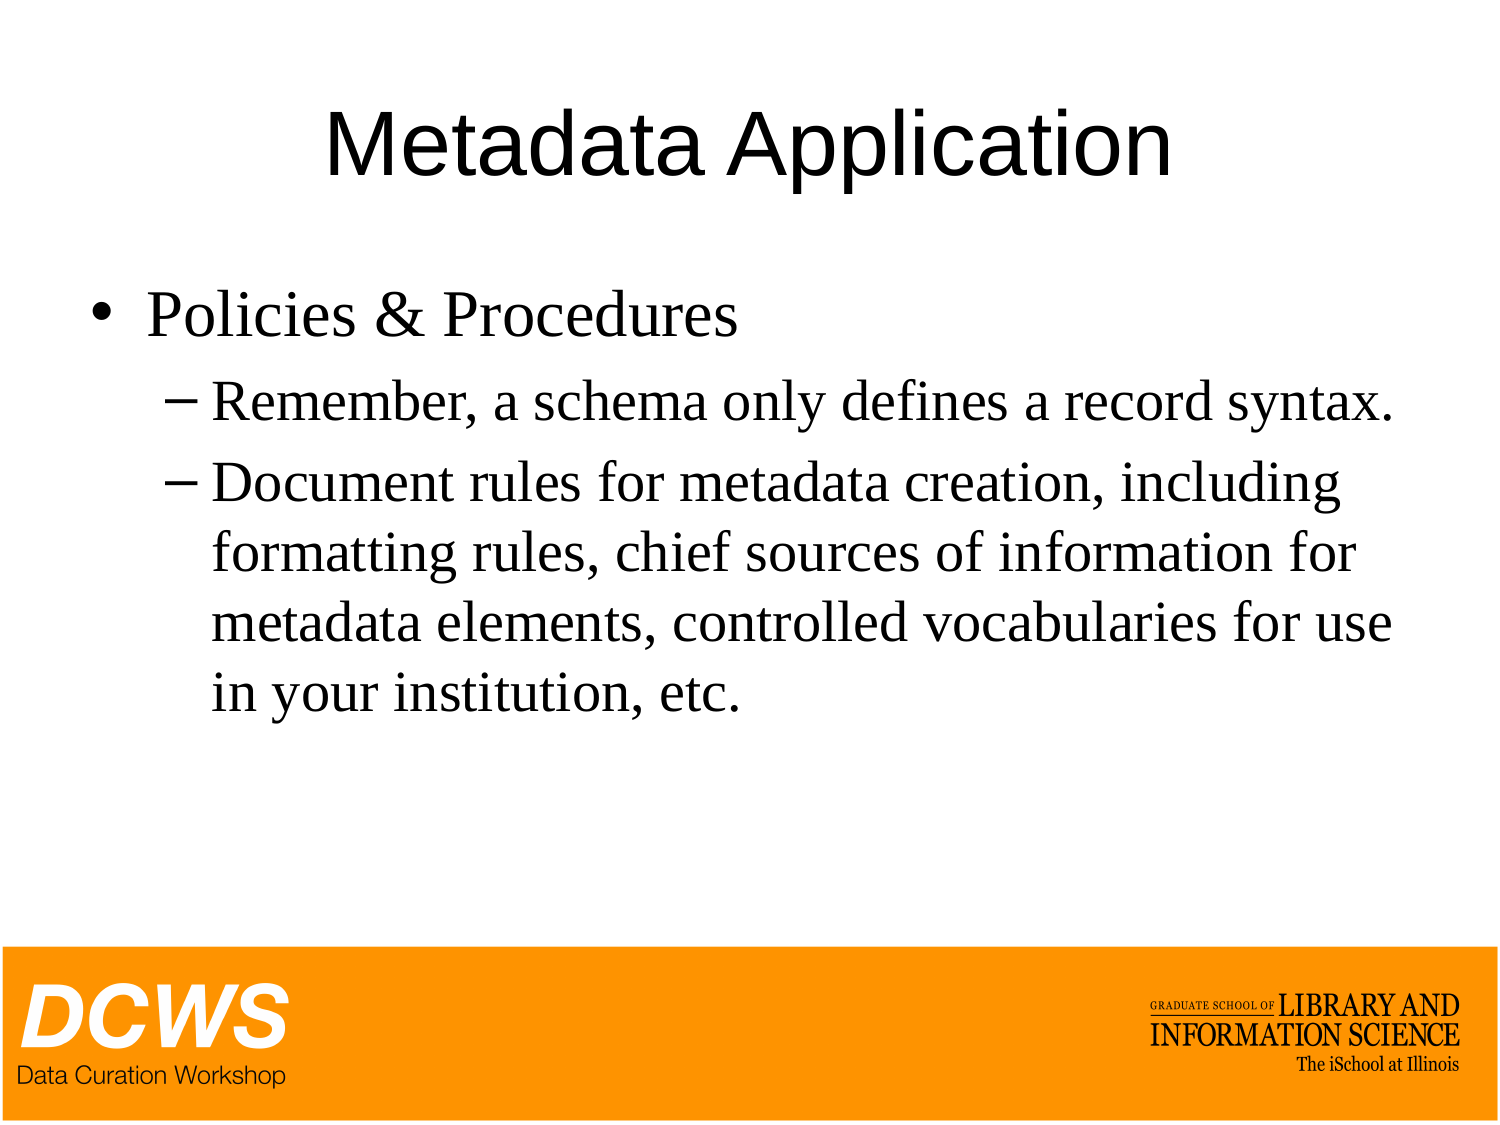

# Metadata Application
Policies & Procedures
Remember, a schema only defines a record syntax.
Document rules for metadata creation, including formatting rules, chief sources of information for metadata elements, controlled vocabularies for use in your institution, etc.